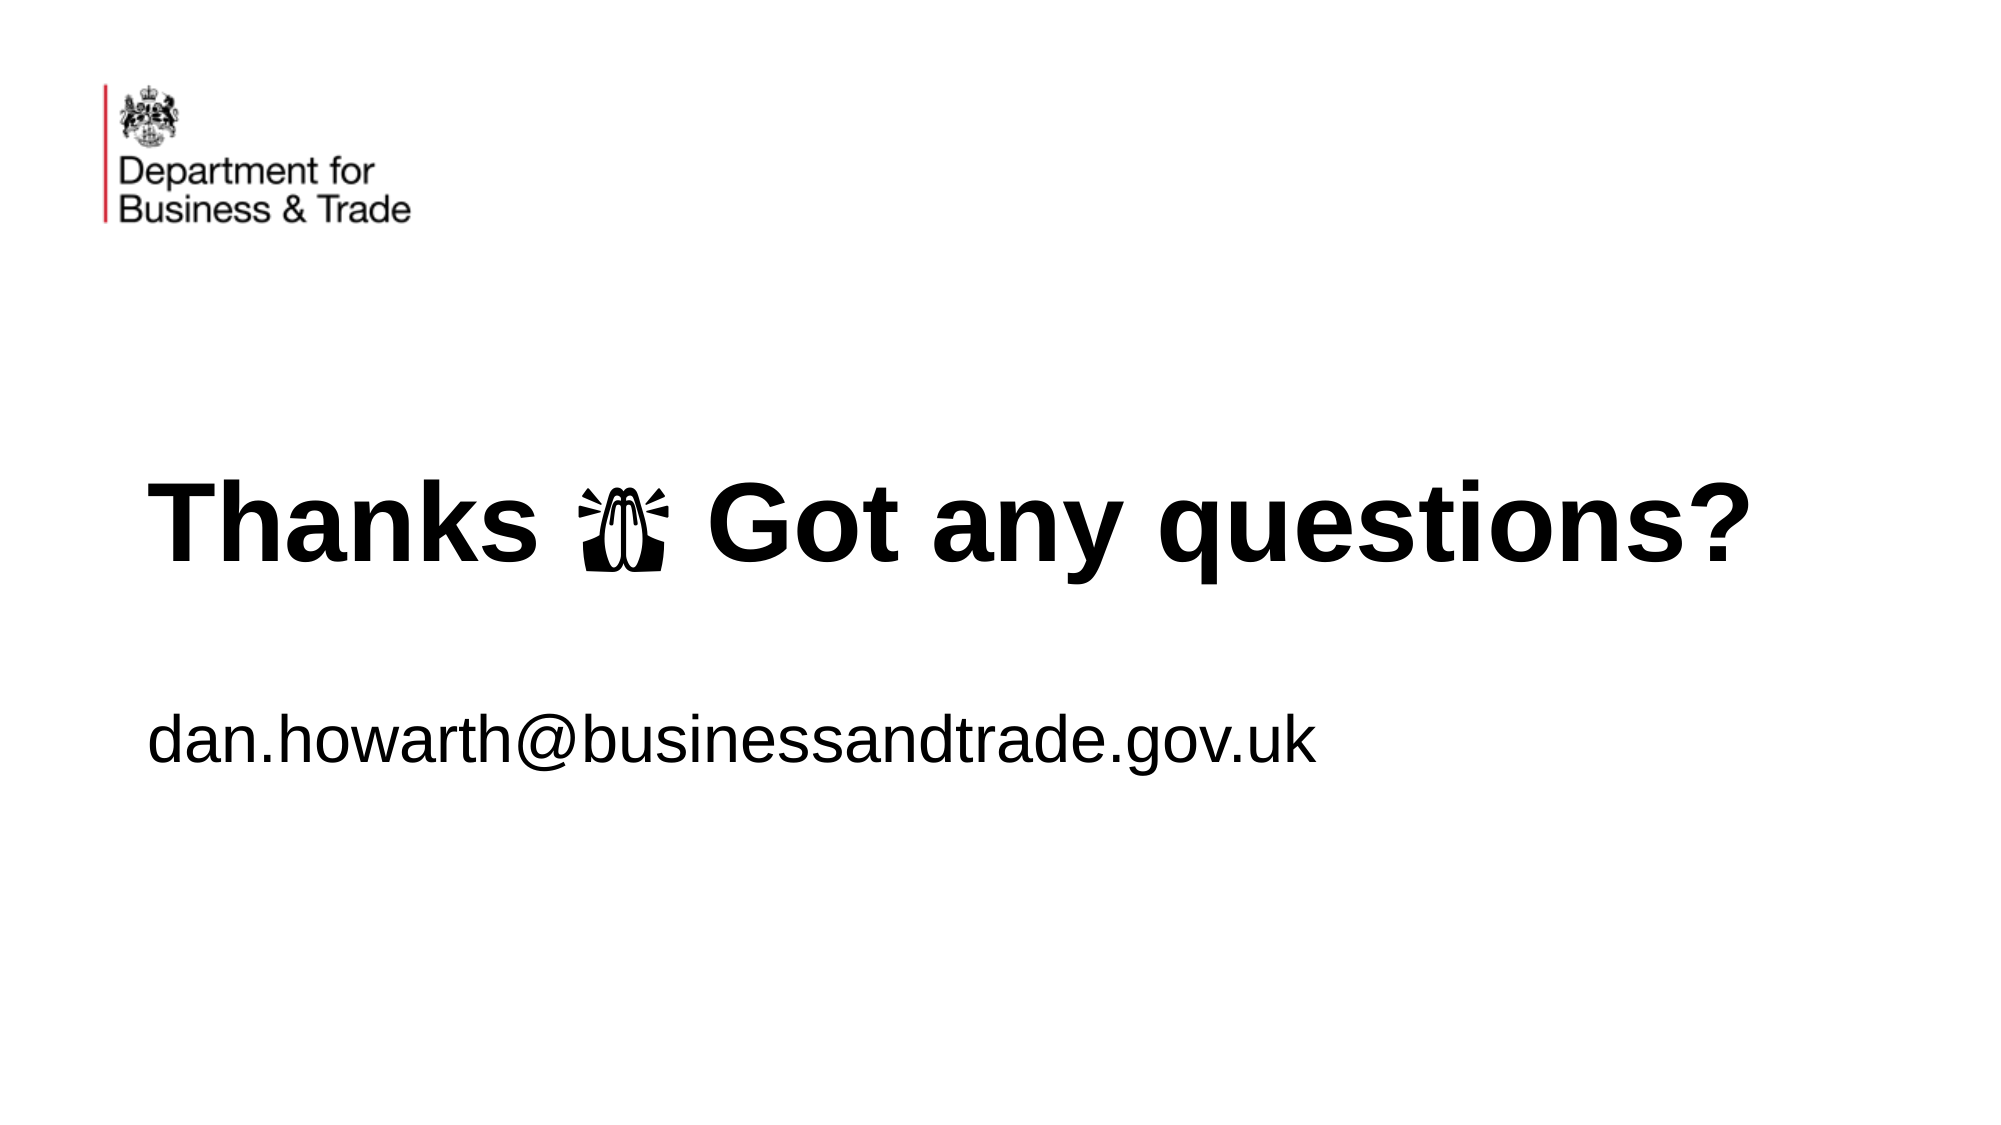

# Thanks 🙏 Got any questions?
dan.howarth@businessandtrade.gov.uk